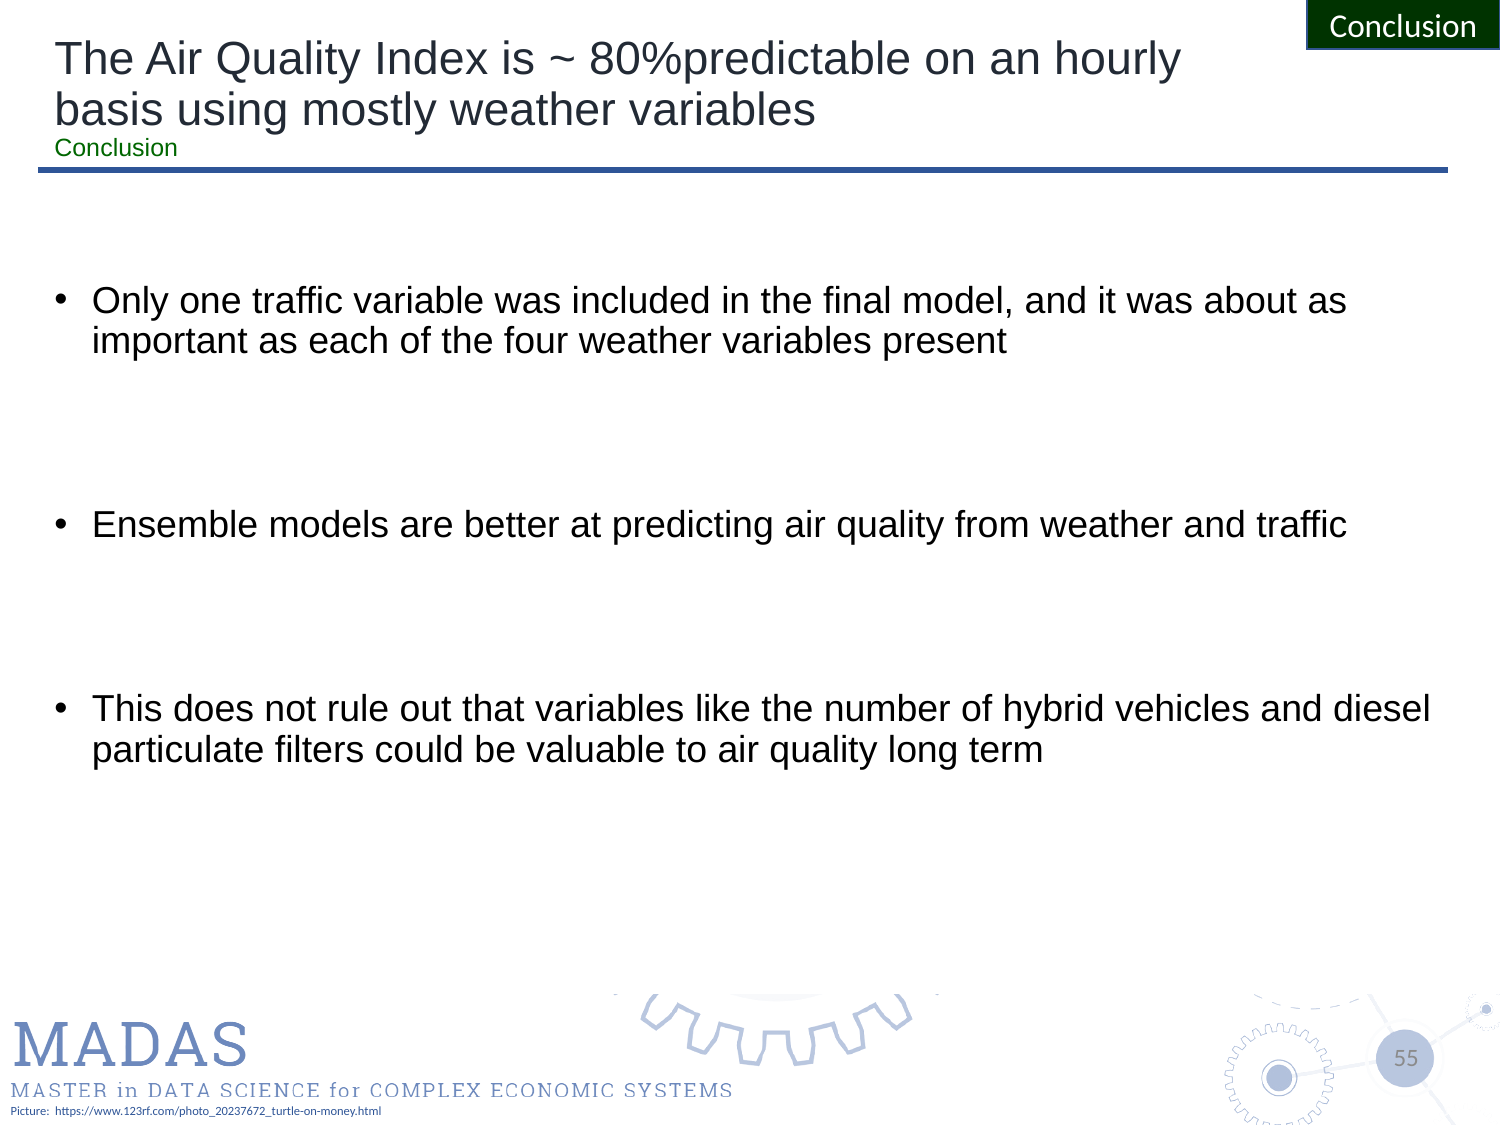

Conclusion
# The Air Quality Index is ~ 80%predictable on an hourly basis using mostly weather variables Conclusion

Only one traffic variable was included in the final model, and it was about as important as each of the four weather variables present

Ensemble models are better at predicting air quality from weather and traffic

This does not rule out that variables like the number of hybrid vehicles and diesel particulate filters could be valuable to air quality long term
Picture:  https://www.123rf.com/photo_20237672_turtle-on-money.html